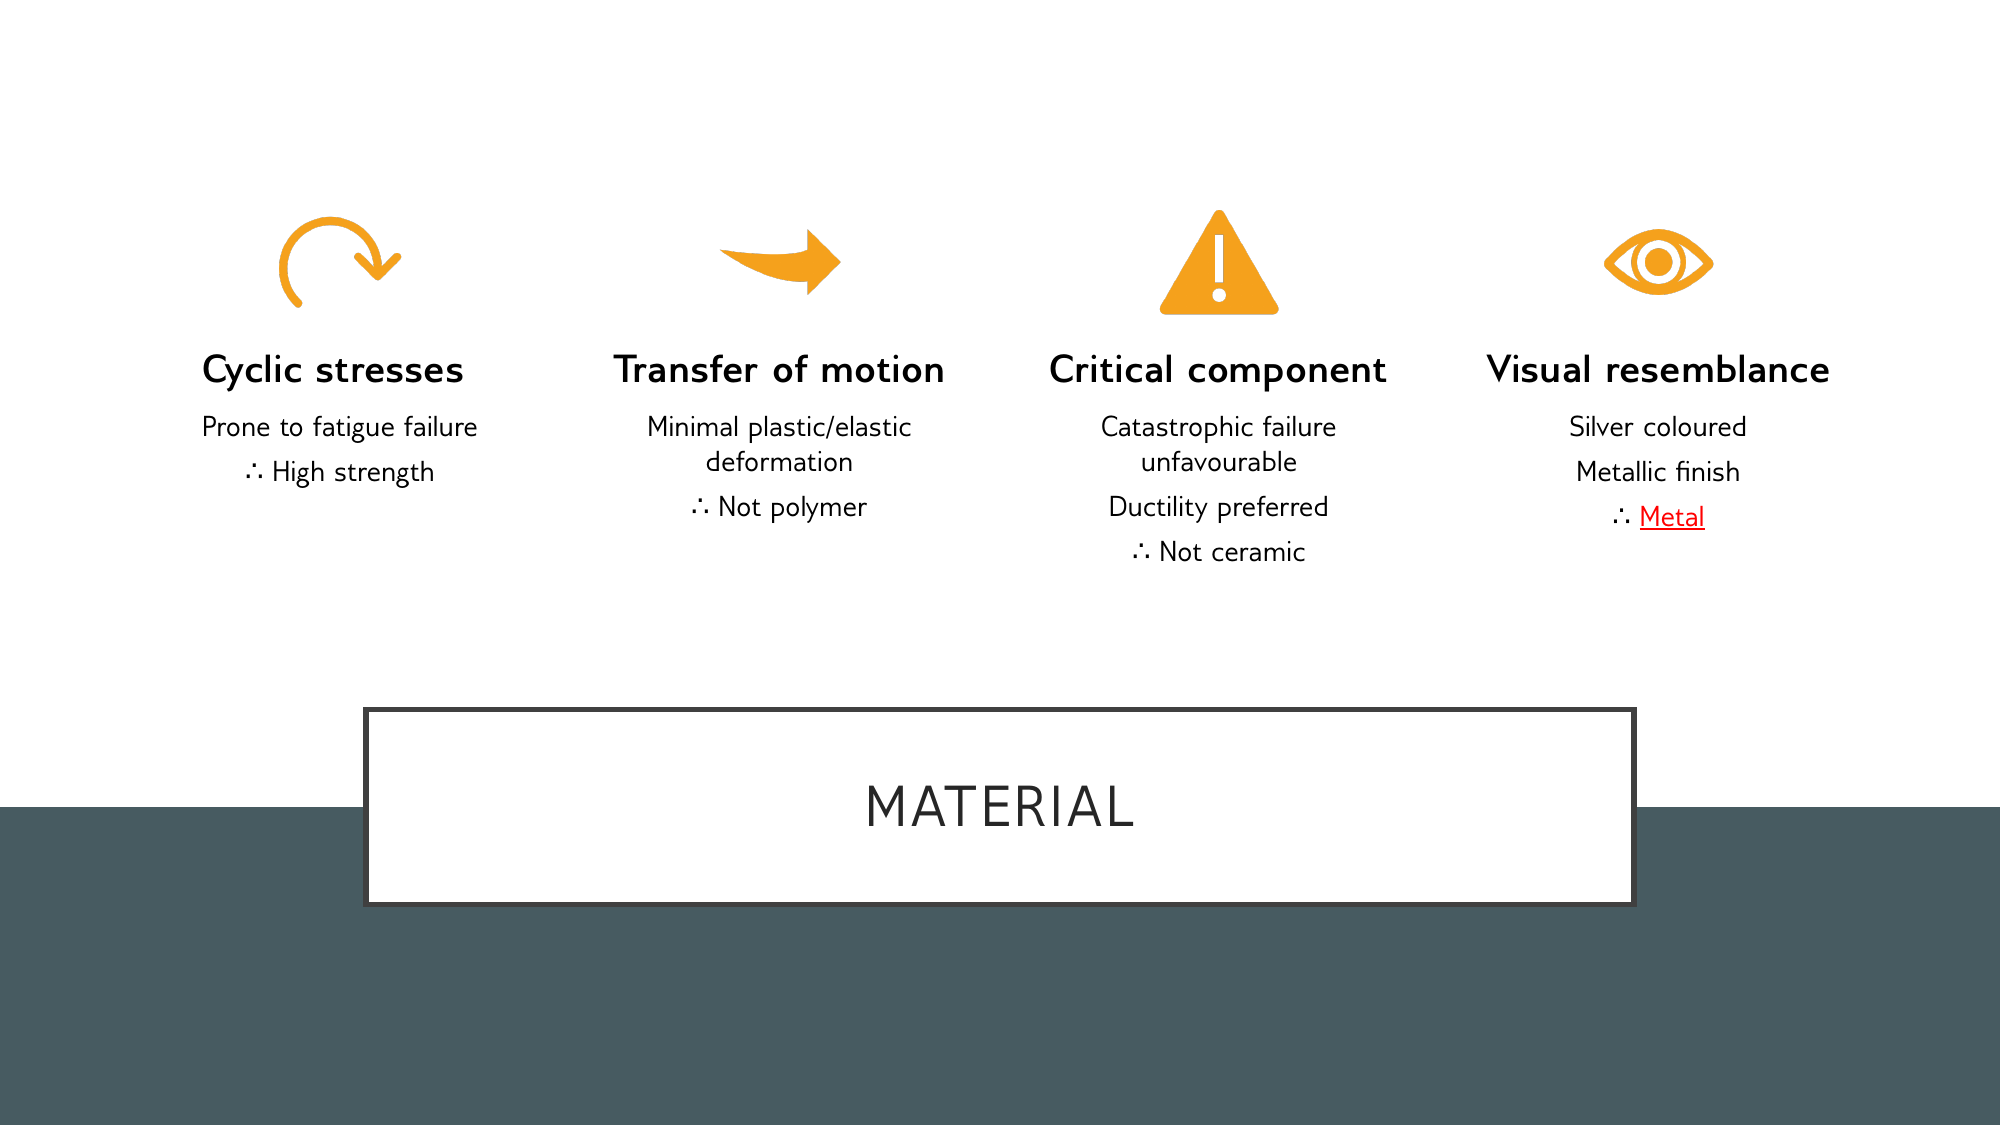

Cyclic stresses
Prone to fatigue failure
∴ High strength
Transfer of motion
Minimal plastic/elastic deformation
∴ Not polymer
Critical component
Catastrophic failure unfavourable
Ductility preferred
∴ Not ceramic
Visual resemblance
Silver coloured
Metallic finish
∴ Metal
# MATERIAL